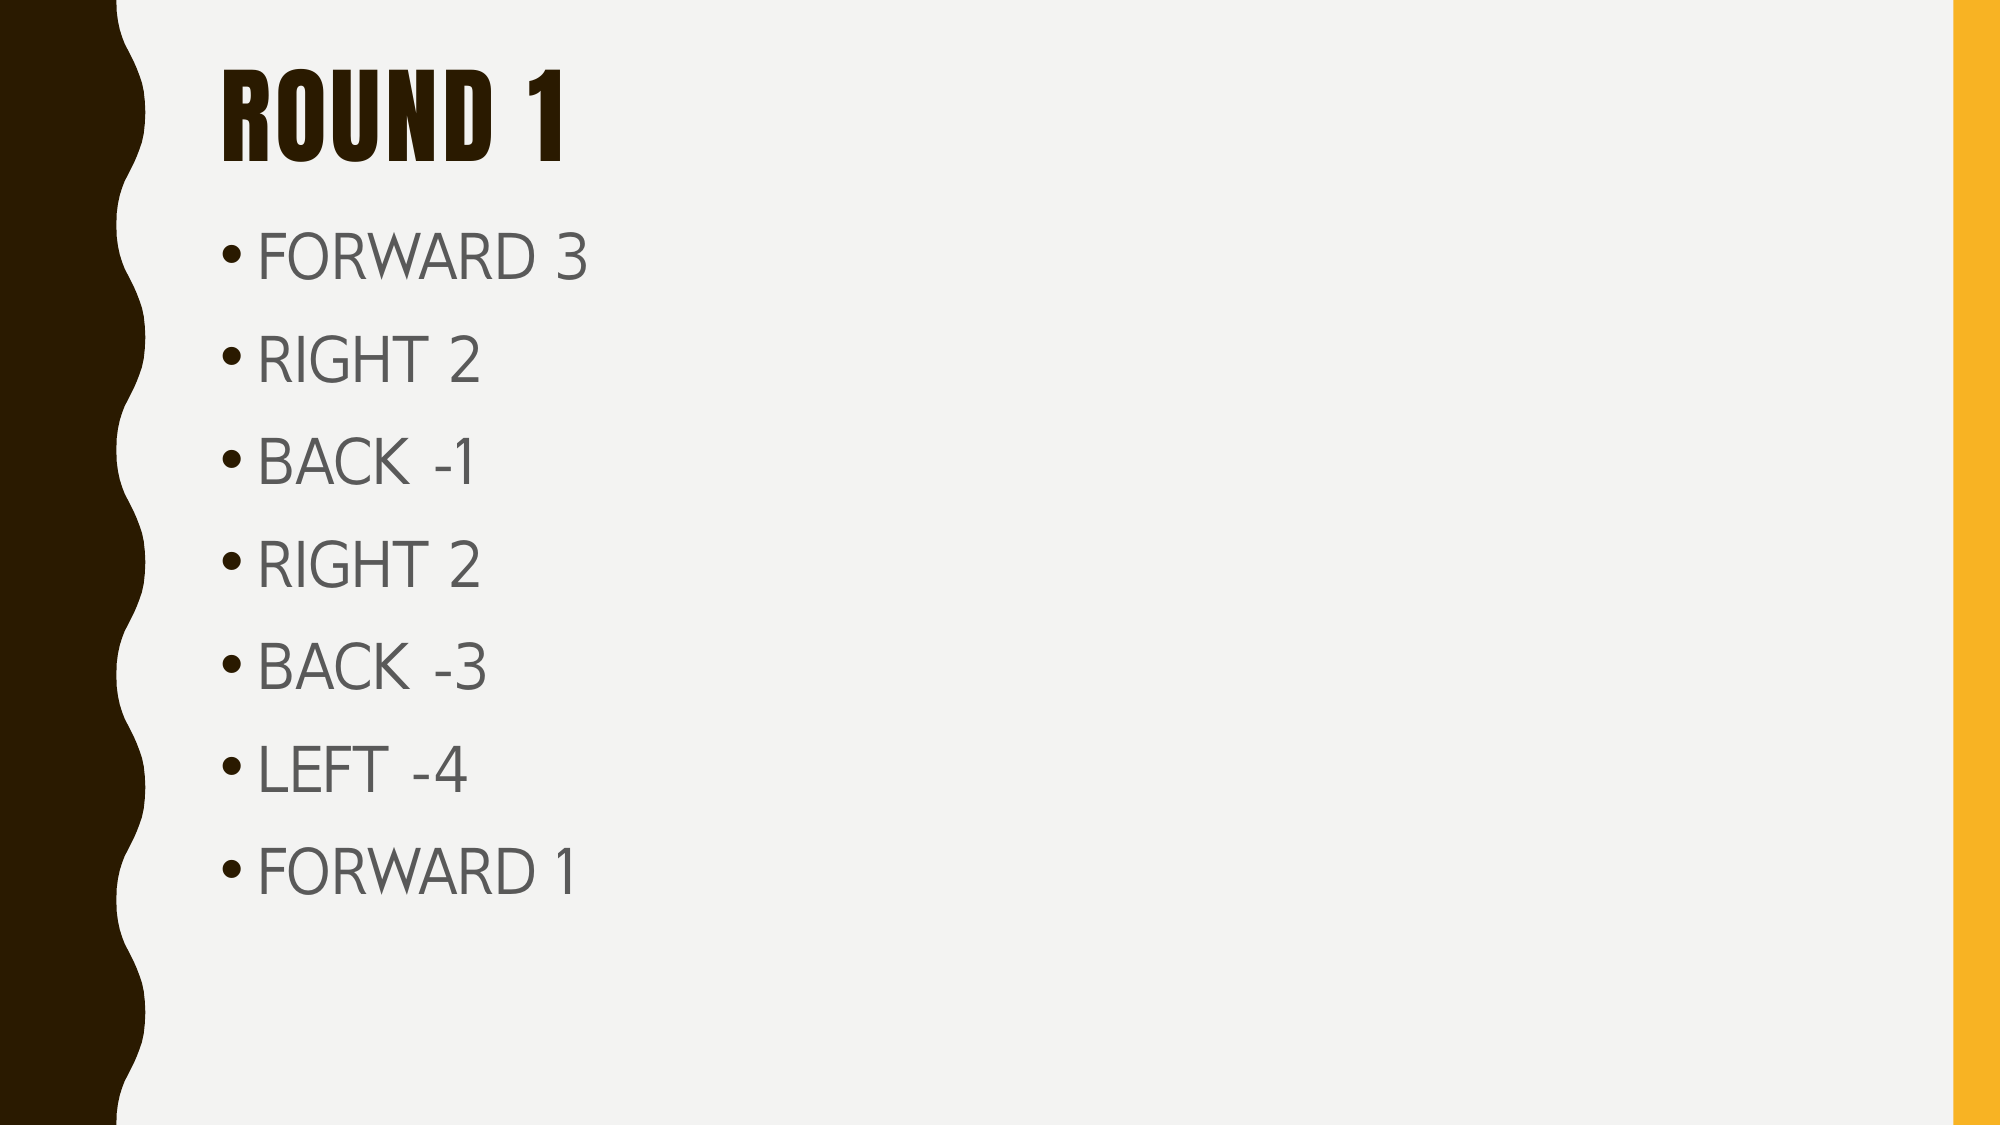

# Round 1

FORWARD 3
RIGHT 2
BACK -1
RIGHT 2
BACK -3
LEFT -4
FORWARD 1